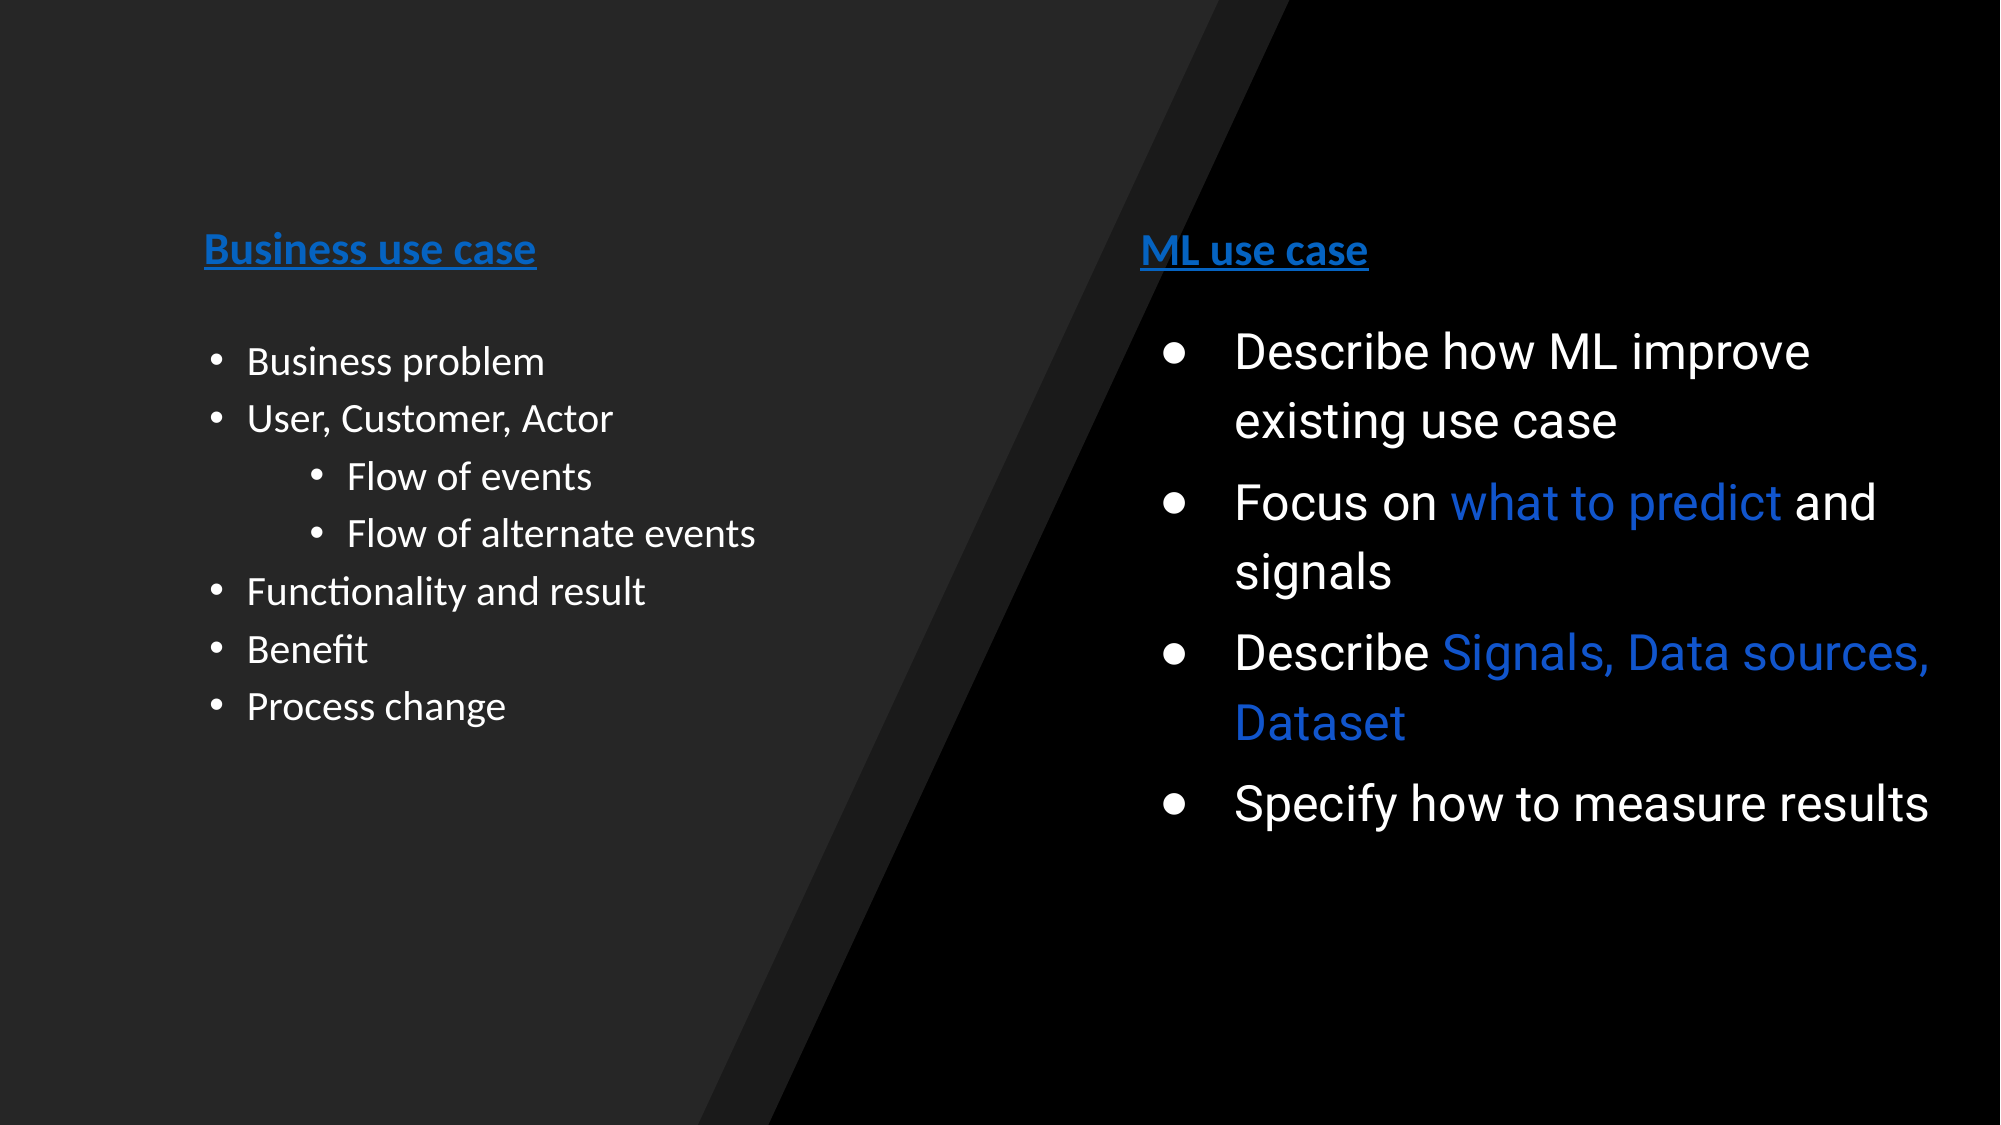

Business use case
ML use case
Describe how ML improve existing use case
Focus on what to predict and signals
Describe Signals, Data sources, Dataset
Specify how to measure results

Business problem
User, Customer, Actor
Flow of events
Flow of alternate events
Functionality and result
Benefit
Process change